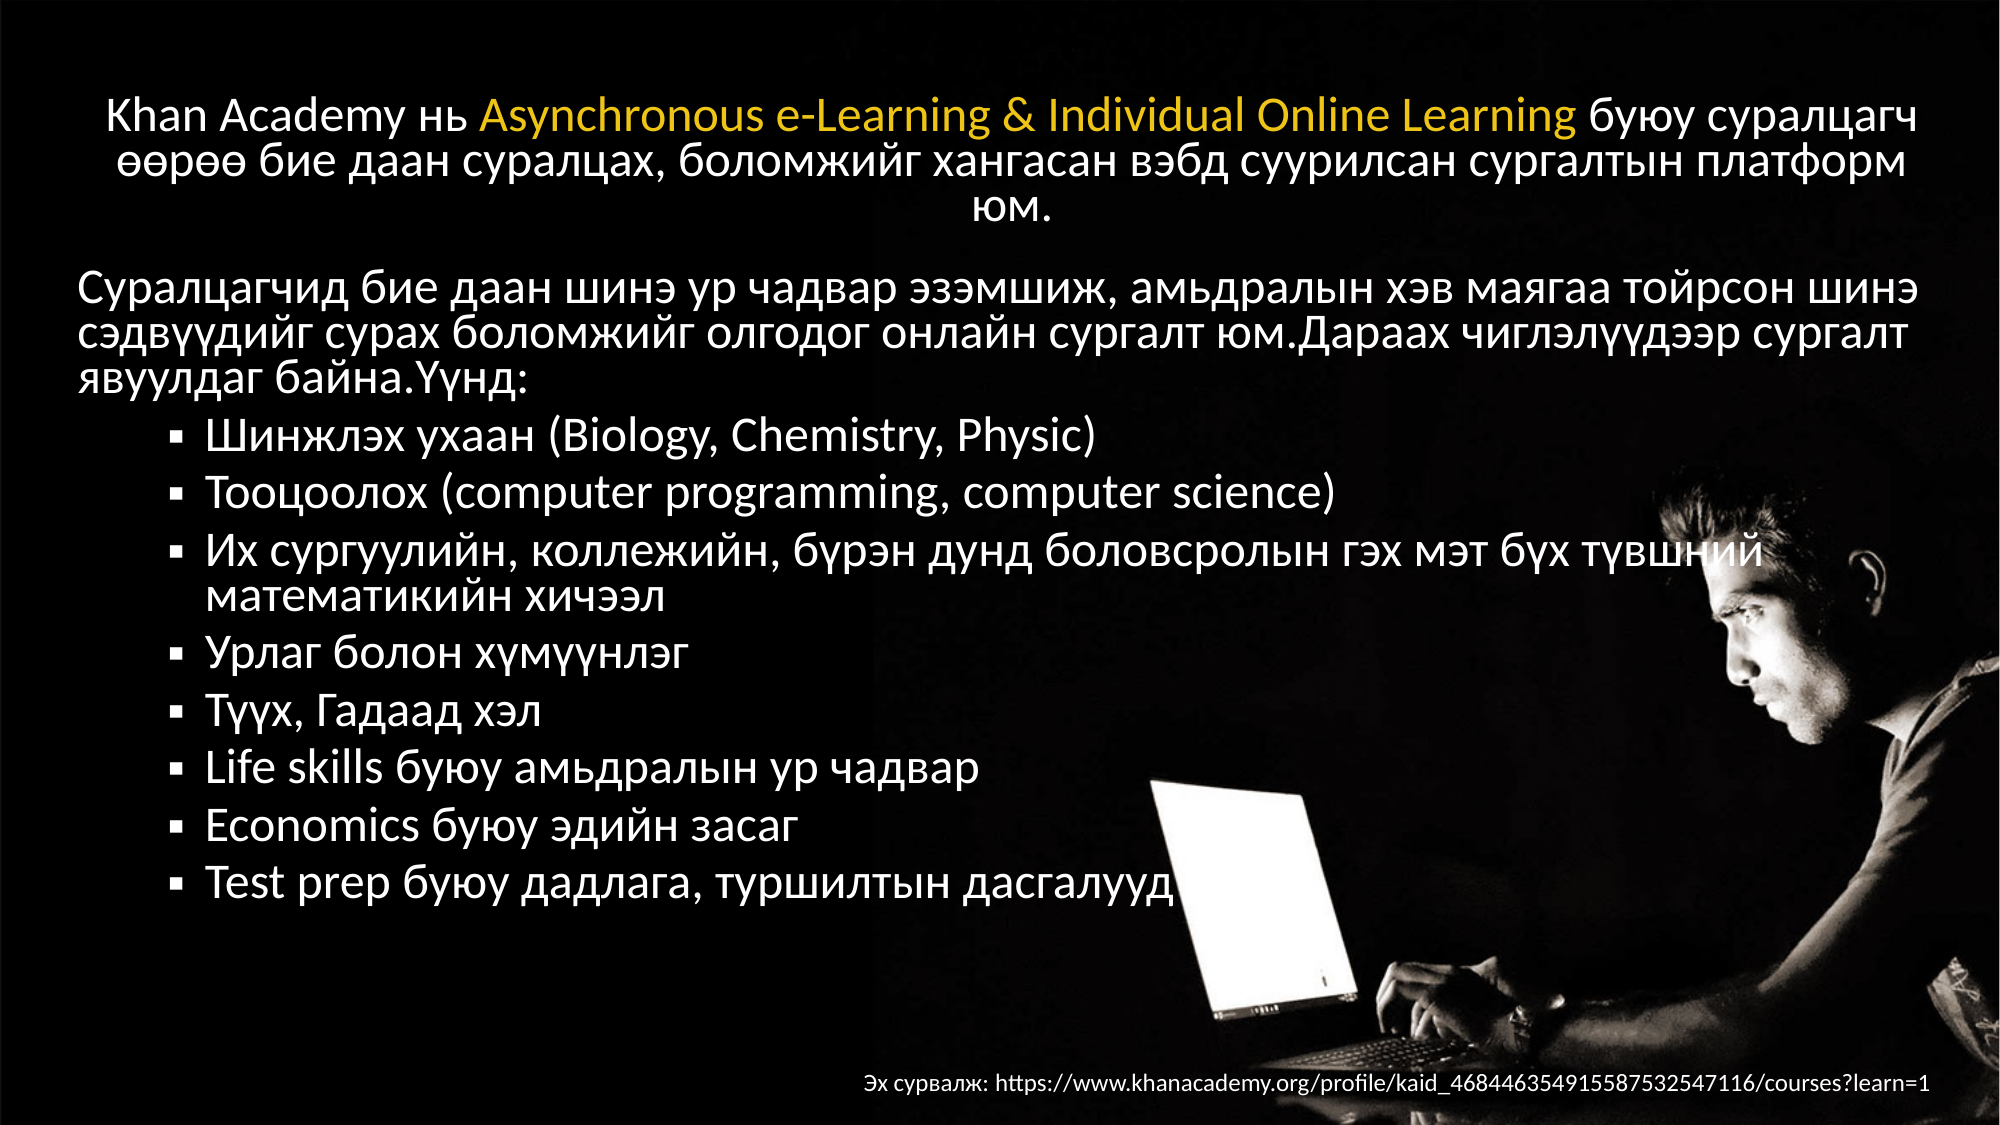

Khan Academy нь Asynchronous e-Learning & Individual Online Learning буюу суралцагч өөрөө бие даан суралцах, боломжийг хангасан вэбд суурилсан сургалтын платформ юм.
Суралцагчид бие даан шинэ ур чадвар эзэмшиж, амьдралын хэв маягаа тойрсон шинэ сэдвүүдийг сурах боломжийг олгодог онлайн сургалт юм.Дараах чиглэлүүдээр сургалт явуулдаг байна.Үүнд:
Шинжлэх ухаан (Biology, Chemistry, Physic)
Тооцоолох (computer programming, computer science)
Их сургуулийн, коллежийн, бүрэн дунд боловсролын гэх мэт бүх түвшний математикийн хичээл
Урлаг болон хүмүүнлэг
Түүх, Гадаад хэл
Life skills буюу амьдралын ур чадвар
Economics буюу эдийн засаг
Test prep буюу дадлага, туршилтын дасгалууд
Эх сурвалж: https://www.khanacademy.org/profile/kaid_468446354915587532547116/courses?learn=1